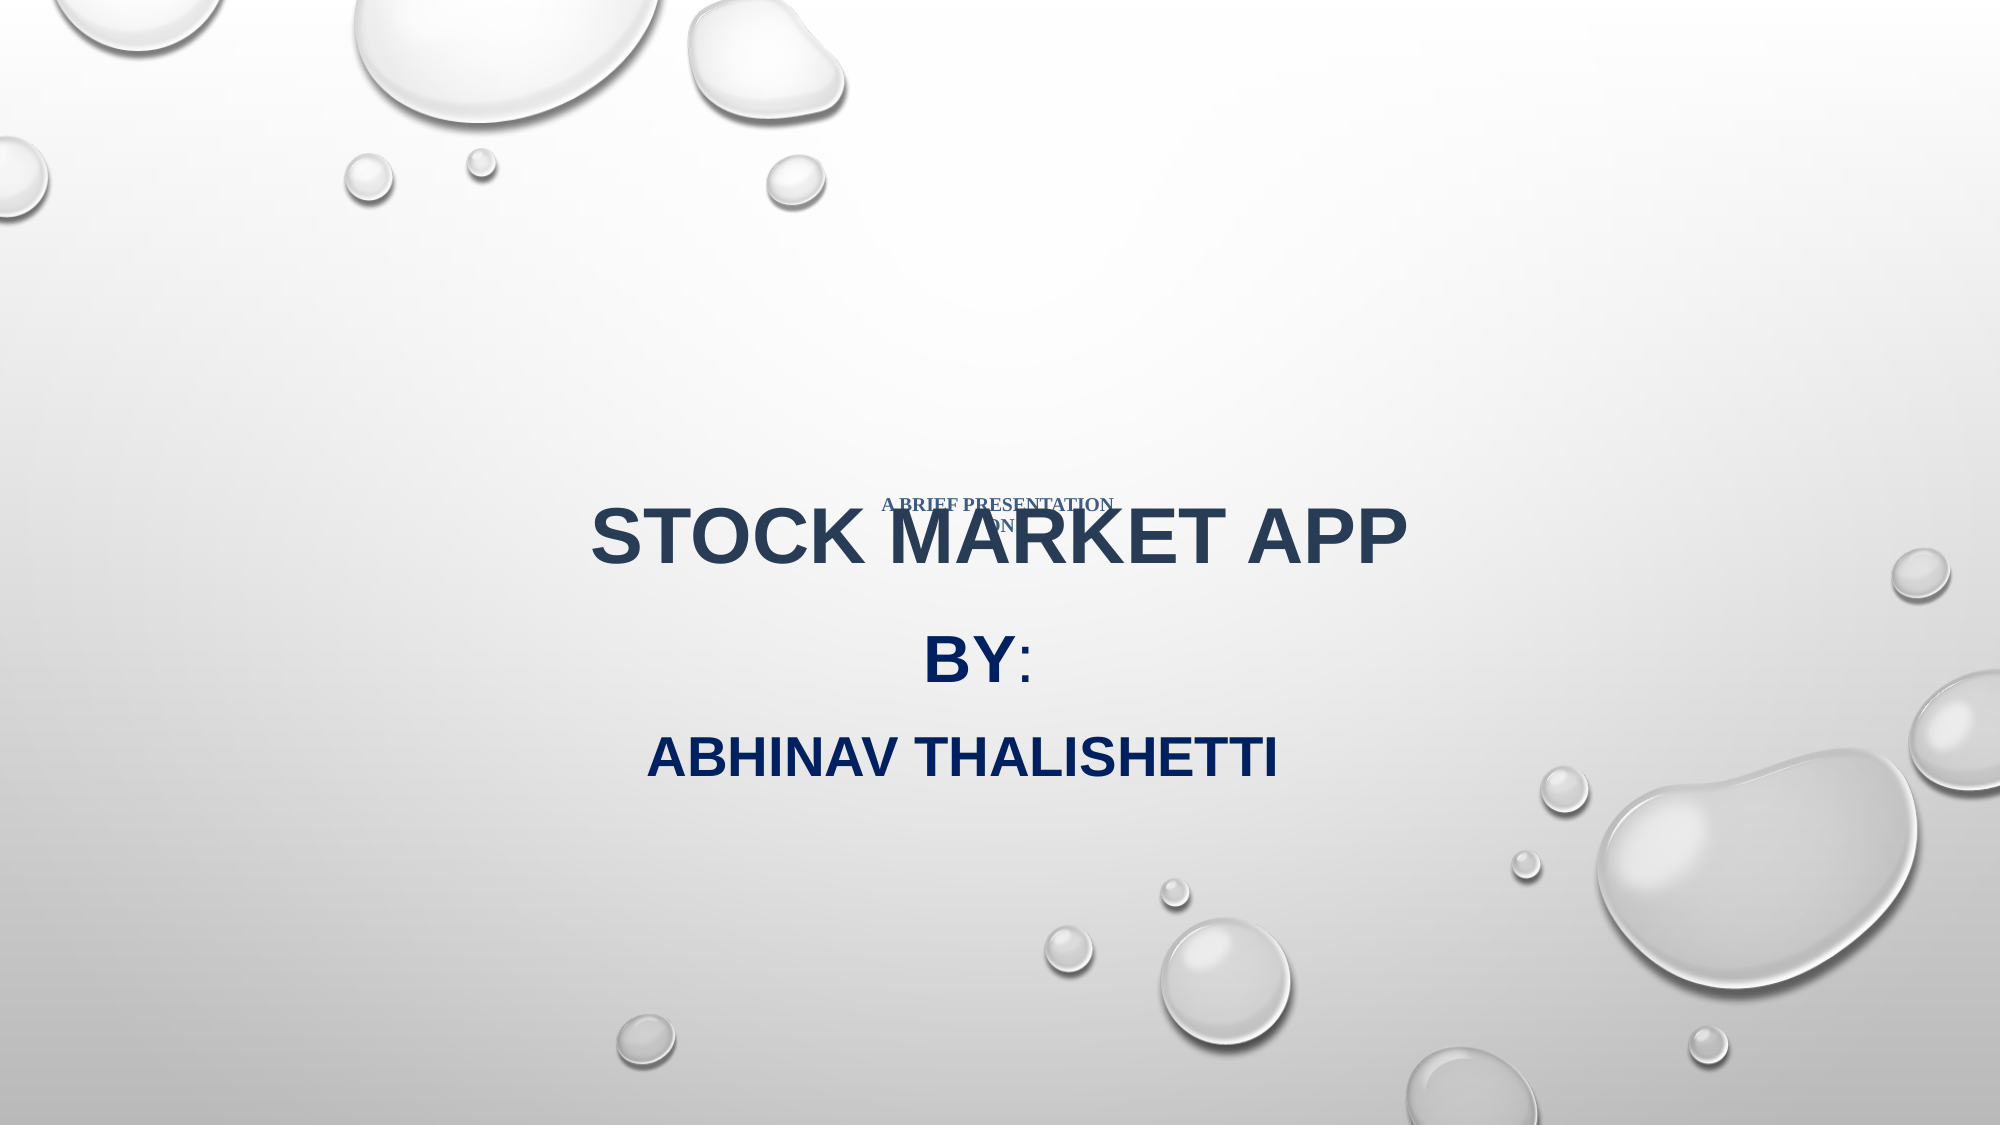

# A BRIEF PRESENTATION ON
Stock Market App
     by:
Abhinav Thalishetti